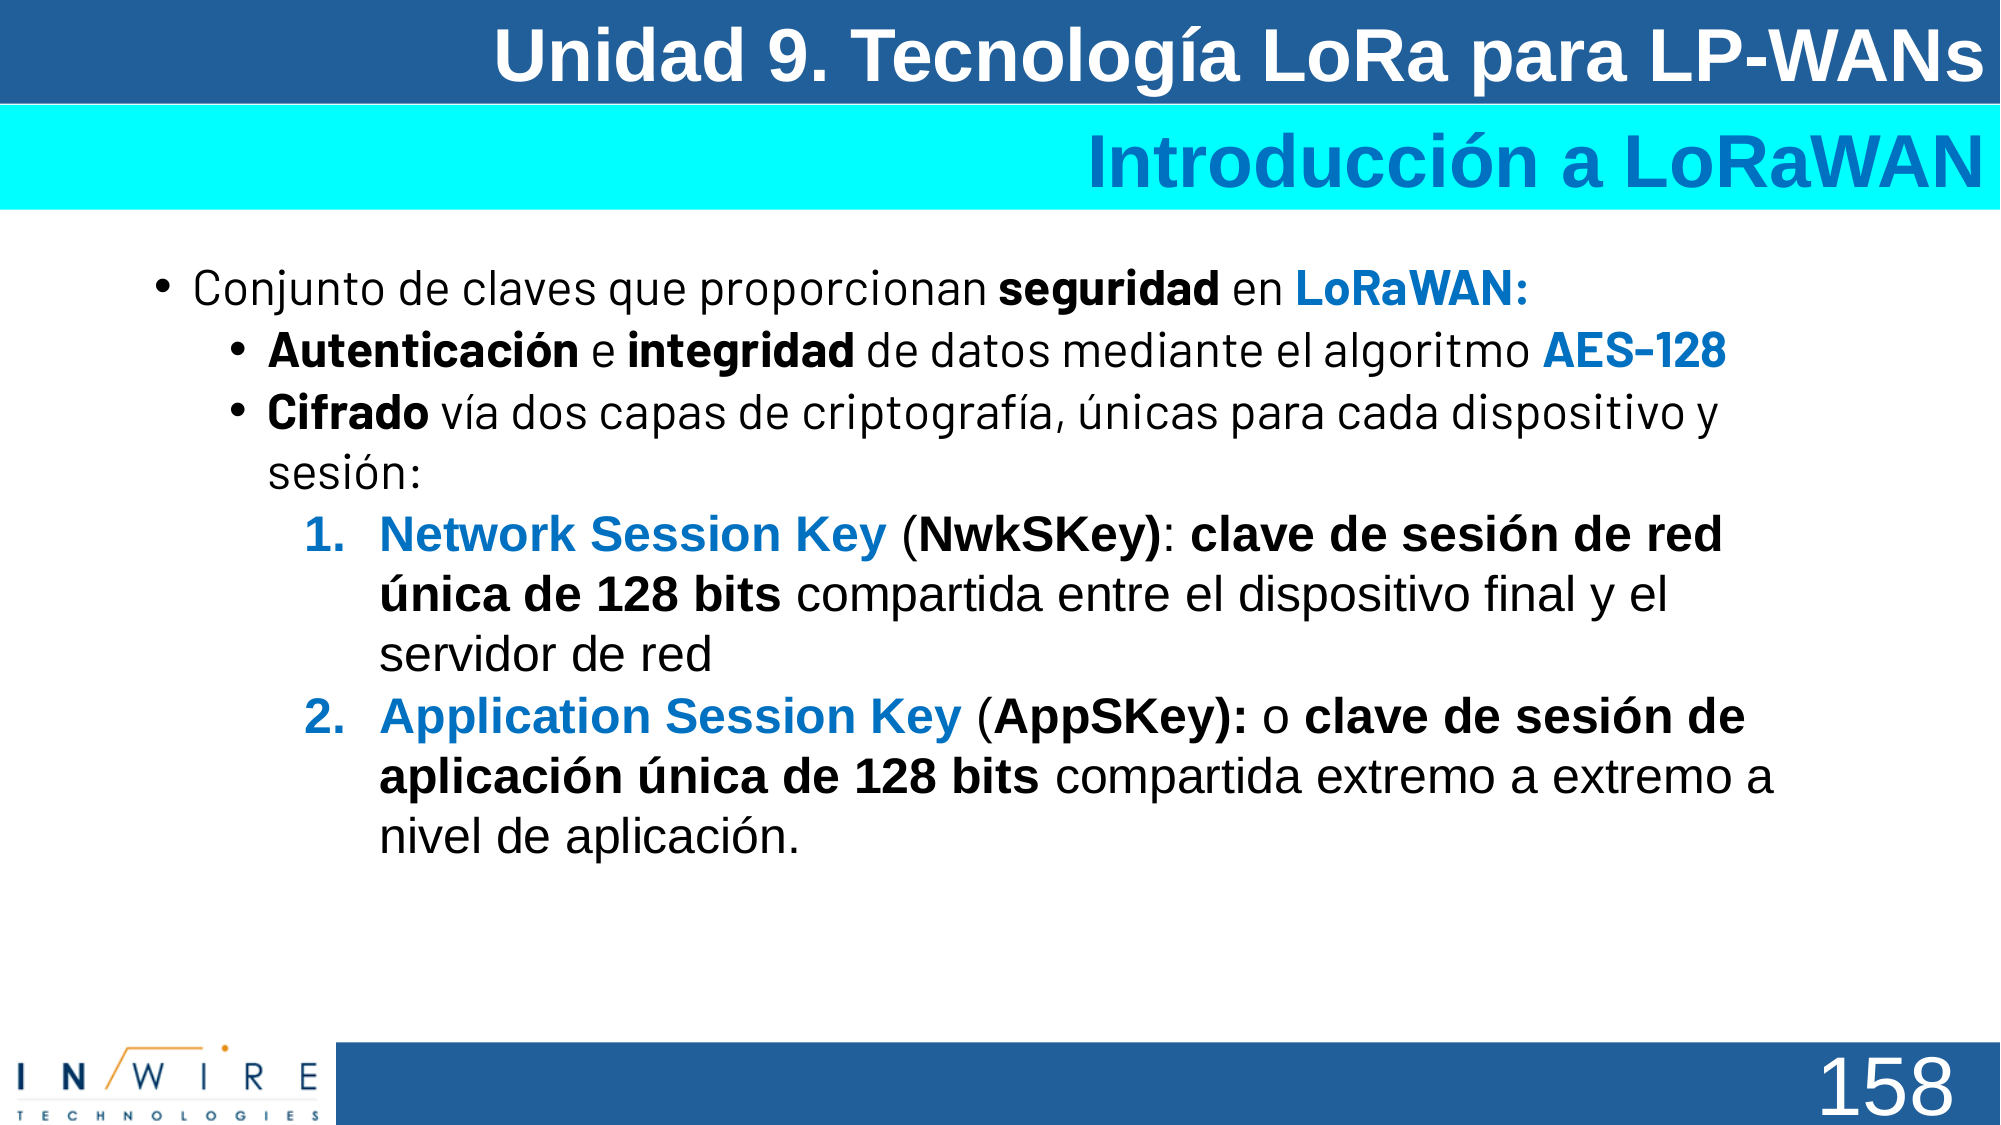

Unidad 9. Tecnología LoRa para LP-WANs
# Día 1
Introducción a LoRaWAN
Conjunto de claves que proporcionan seguridad en LoRaWAN:
Autenticación e integridad de datos mediante el algoritmo AES-128
Cifrado vía dos capas de criptografía, únicas para cada dispositivo y sesión:
Network Session Key (NwkSKey): clave de sesión de red única de 128 bits compartida entre el dispositivo final y el servidor de red
Application Session Key (AppSKey): o clave de sesión de aplicación única de 128 bits compartida extremo a extremo a nivel de aplicación.